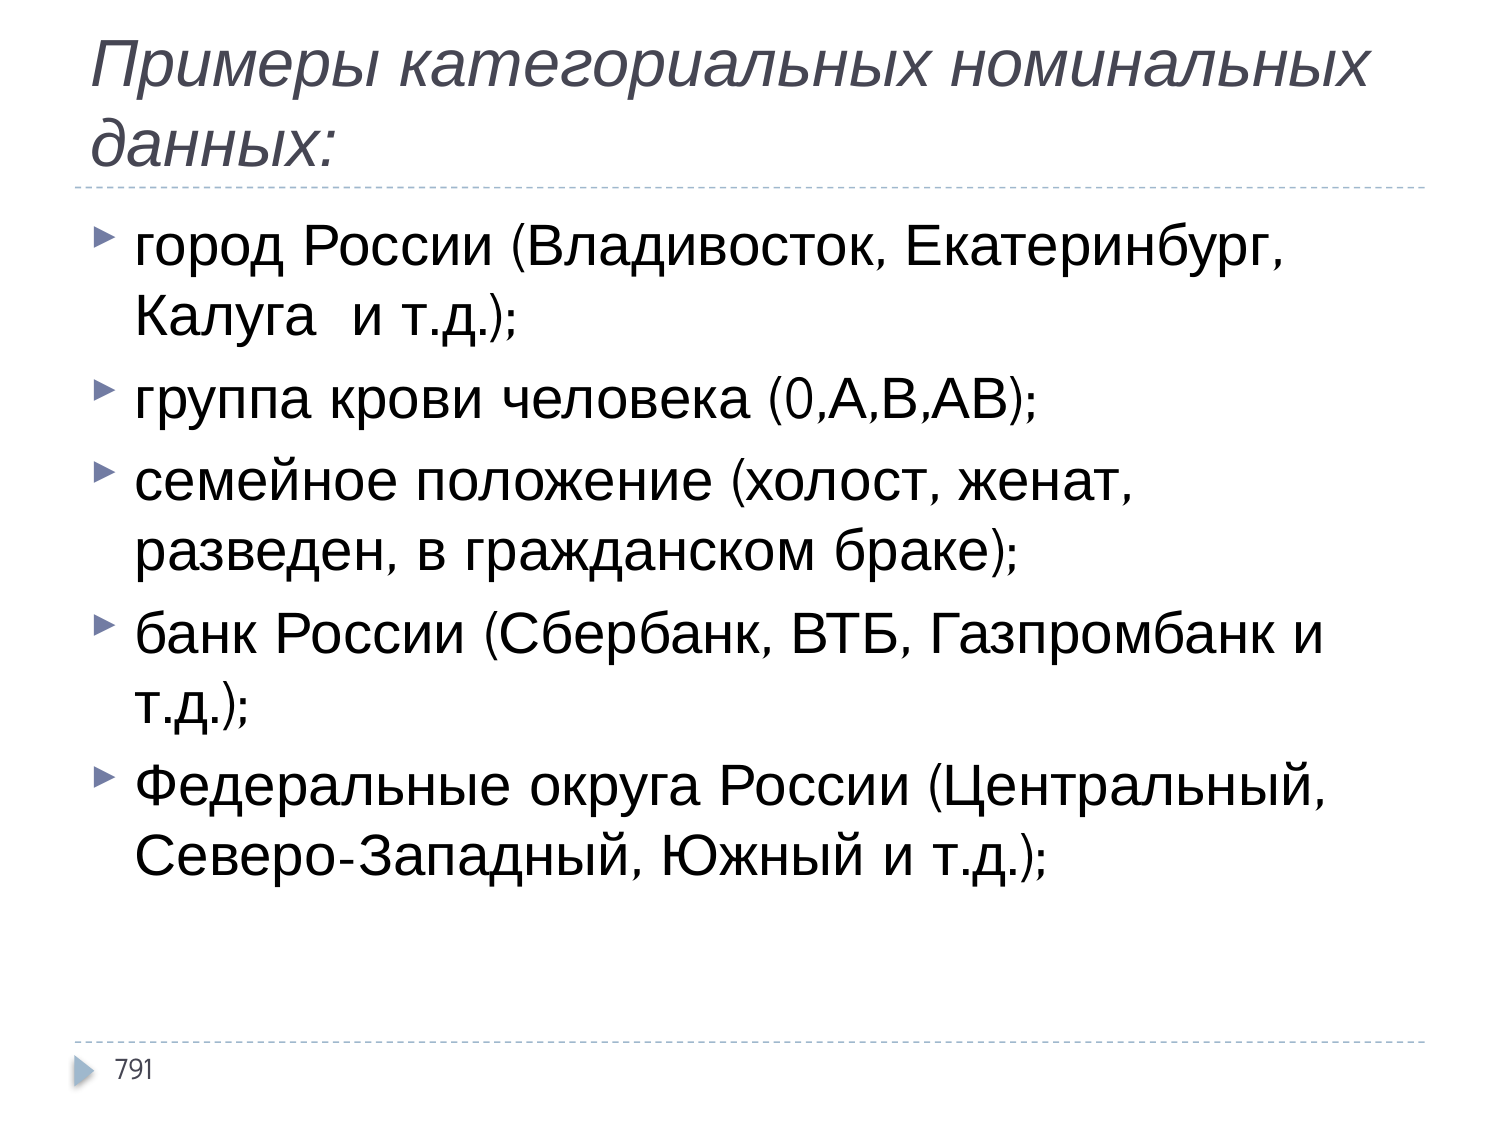

# Примеры категориальных номинальных данных:
город России (Владивосток, Екатеринбург, Калуга  и т.д.);
группа крови человека (0,А,В,АВ);
семейное положение (холост, женат, разведен, в гражданском браке);
банк России (Сбербанк, ВТБ, Газпромбанк и т.д.);
Федеральные округа России (Центральный, Северо-Западный, Южный и т.д.);

791